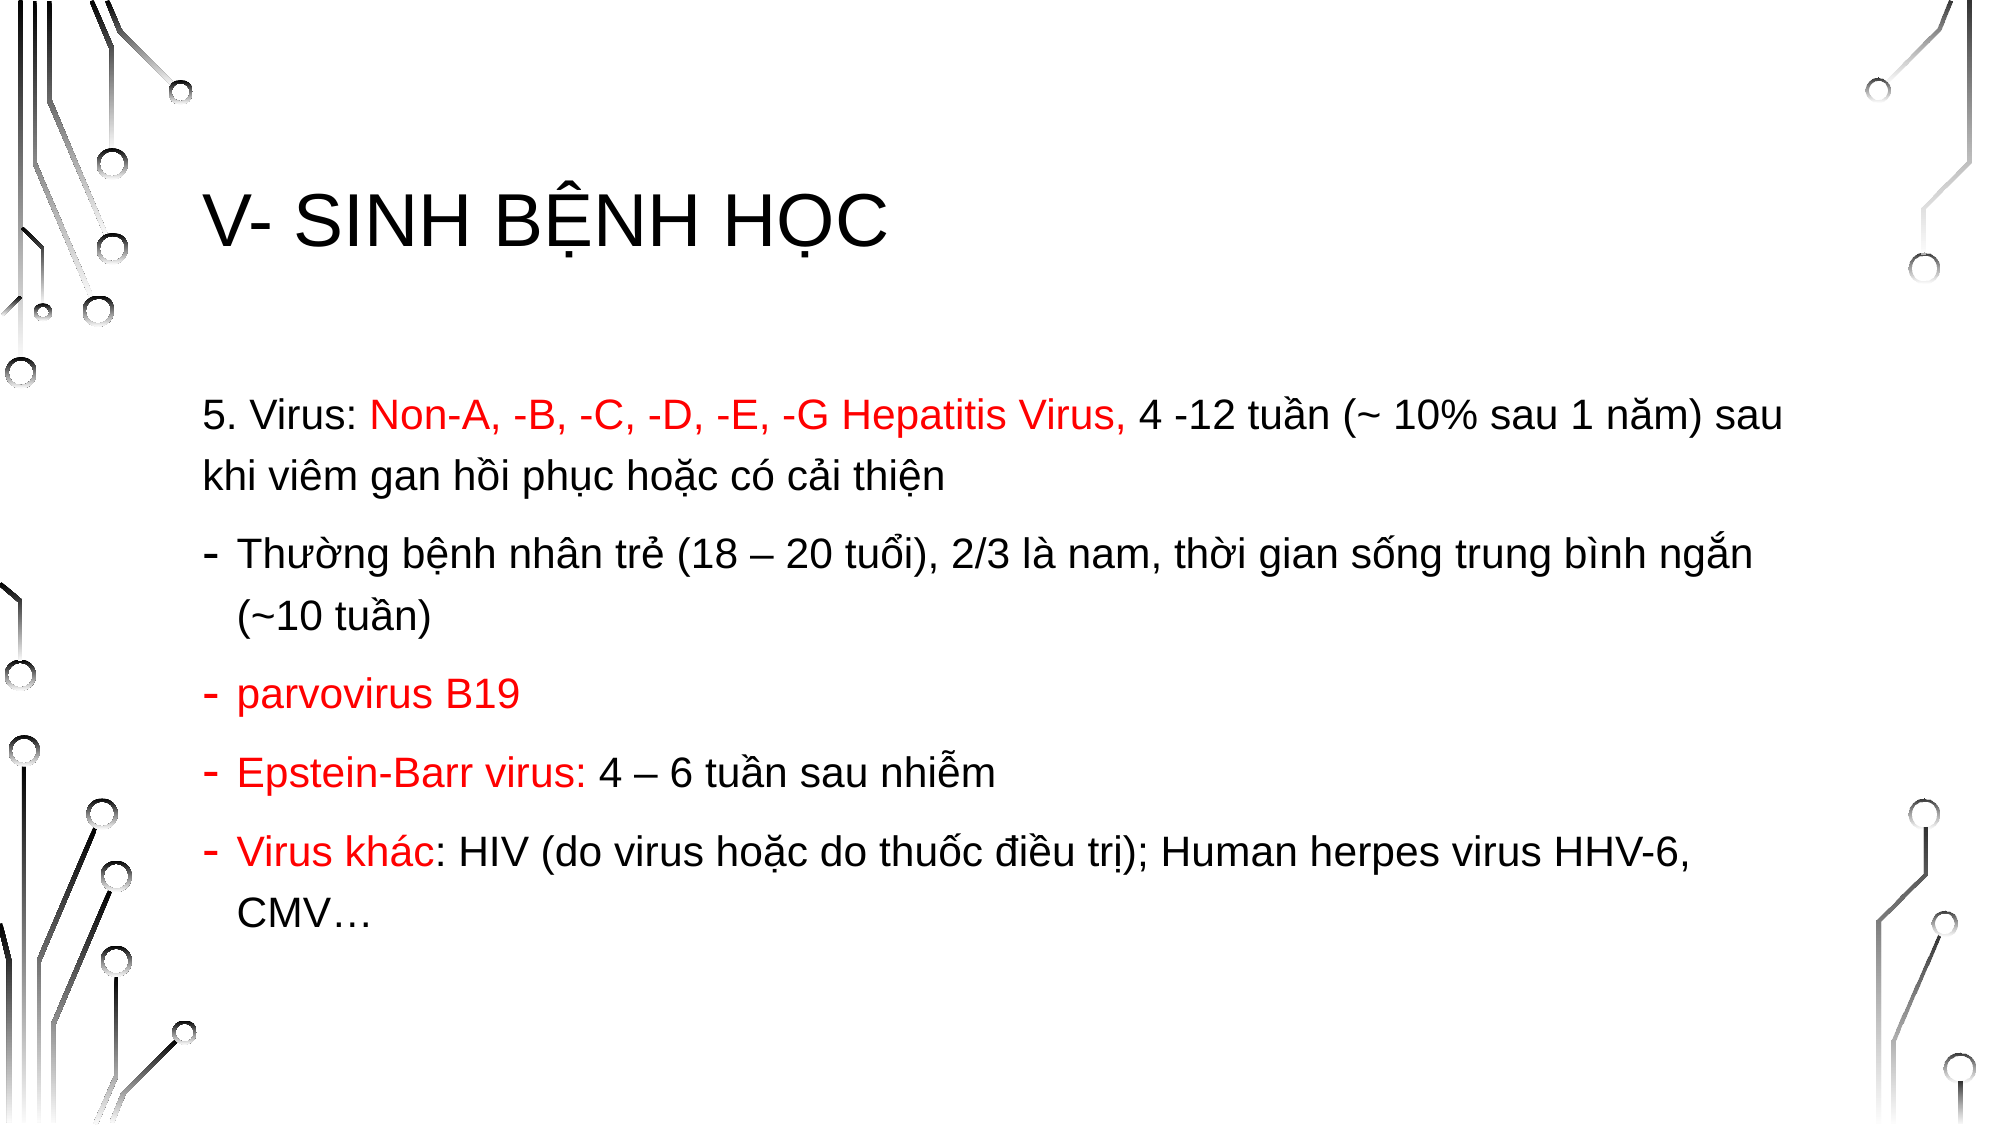

# V- SINH BỆNH HỌC
5. Virus: Non-A, -B, -C, -D, -E, -G Hepatitis Virus, 4 -12 tuần (~ 10% sau 1 năm) sau khi viêm gan hồi phục hoặc có cải thiện
Thường bệnh nhân trẻ (18 – 20 tuổi), 2/3 là nam, thời gian sống trung bình ngắn (~10 tuần)
parvovirus B19
Epstein-Barr virus: 4 – 6 tuần sau nhiễm
Virus khác: HIV (do virus hoặc do thuốc điều trị); Human herpes virus HHV-6, CMV…